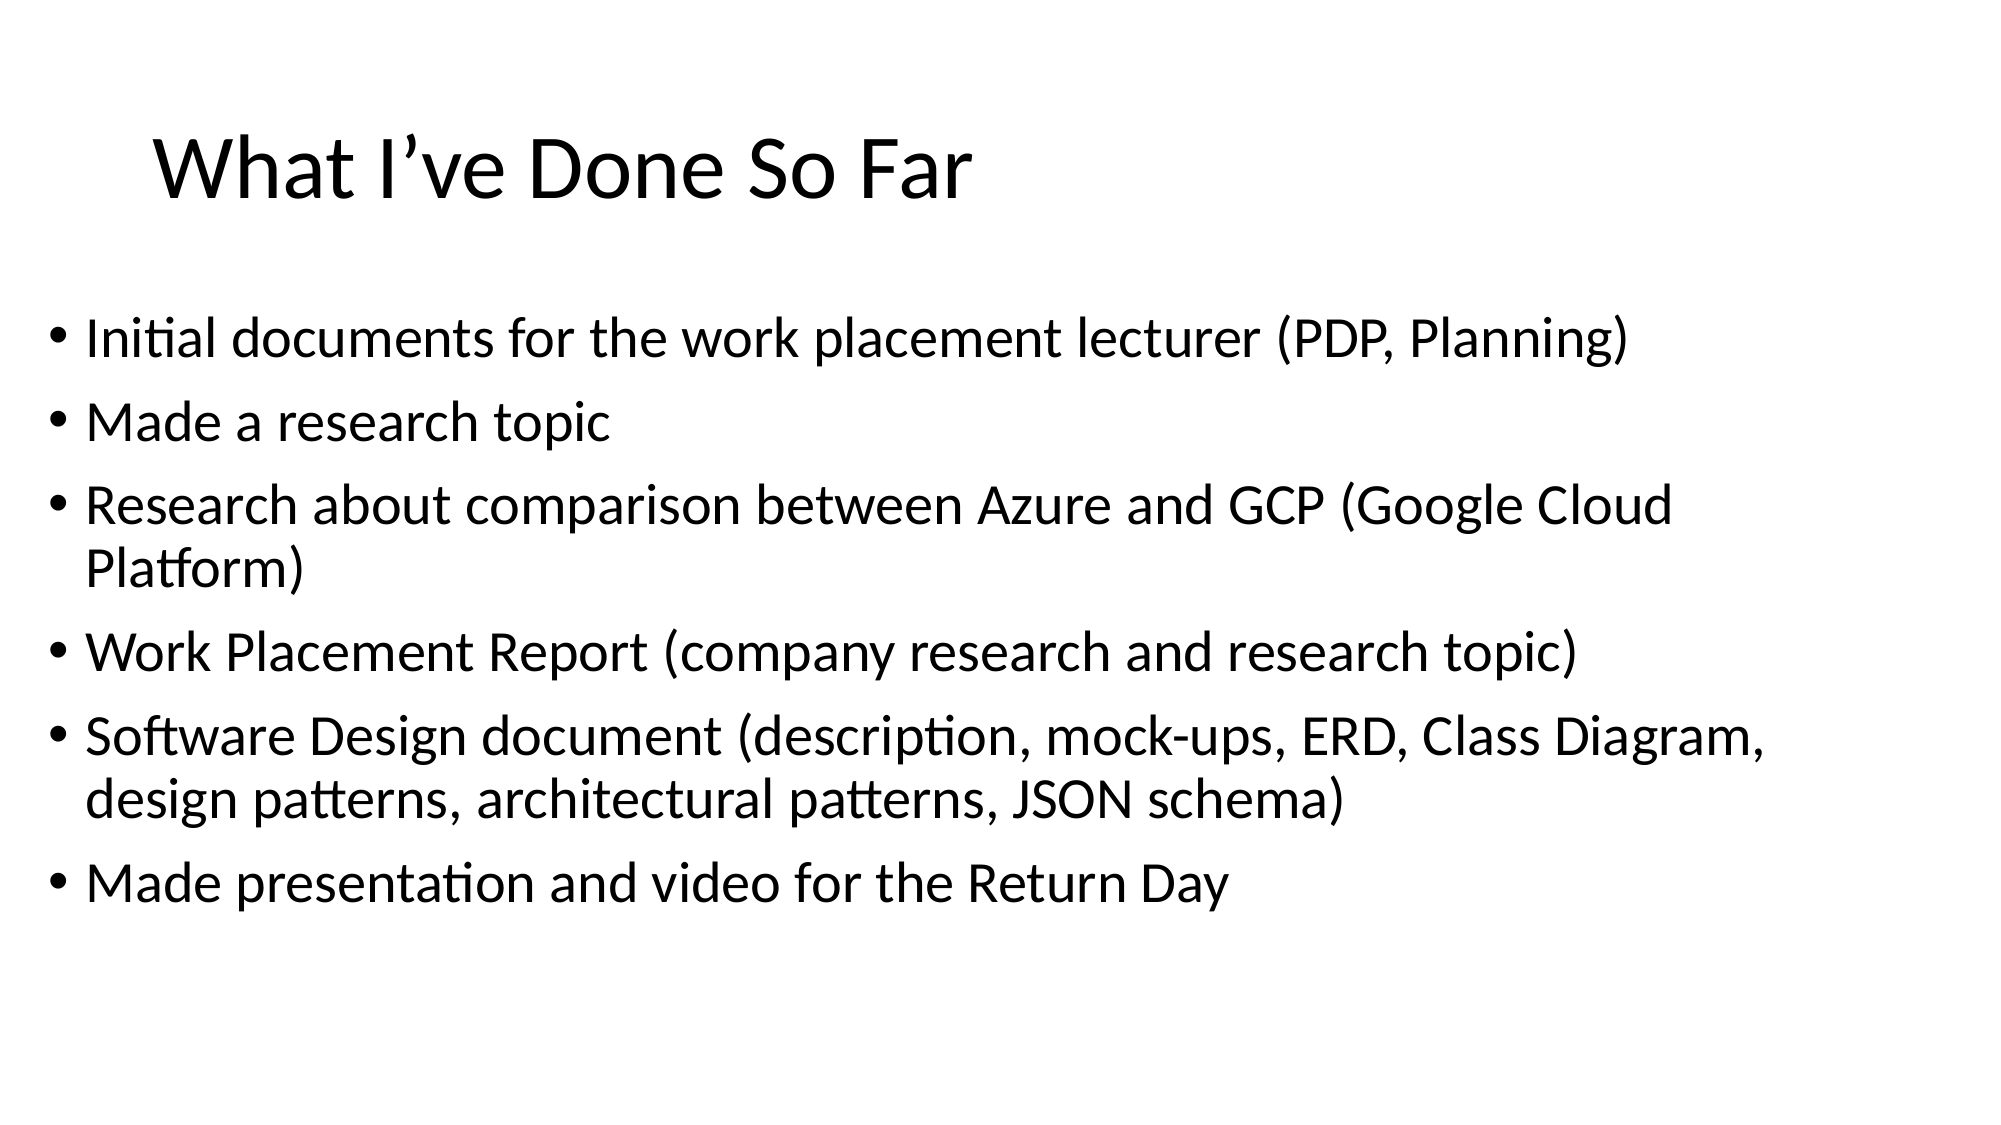

# What I’ve Done So Far
Initial documents for the work placement lecturer (PDP, Planning)
Made a research topic
Research about comparison between Azure and GCP (Google Cloud Platform)
Work Placement Report (company research and research topic)
Software Design document (description, mock-ups, ERD, Class Diagram, design patterns, architectural patterns, JSON schema)
Made presentation and video for the Return Day